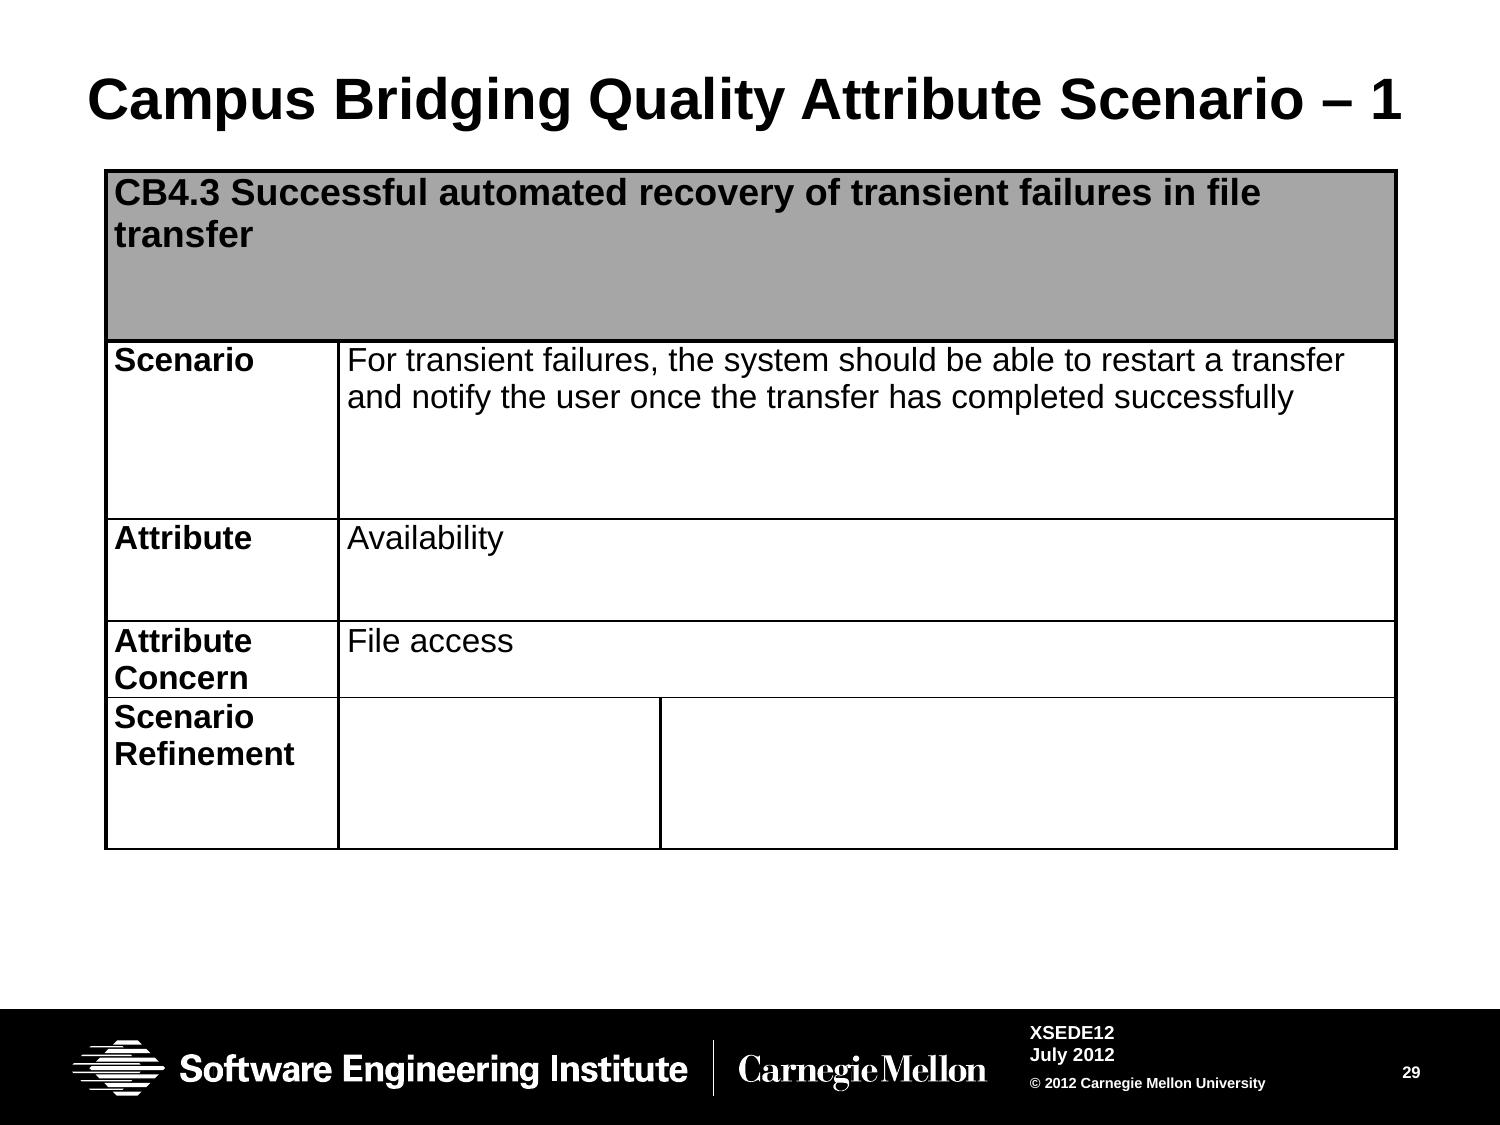

# Campus Bridging Quality Attribute Scenario – 1
| CB4.3 Successful automated recovery of transient failures in file transfer |  |  |
| --- | --- | --- |
| Scenario | For transient failures, the system should be able to restart a transfer and notify the user once the transfer has completed successfully |  |
| Attribute | Availability |  |
| Attribute Concern | File access |  |
| Scenario Refinement |  |  |